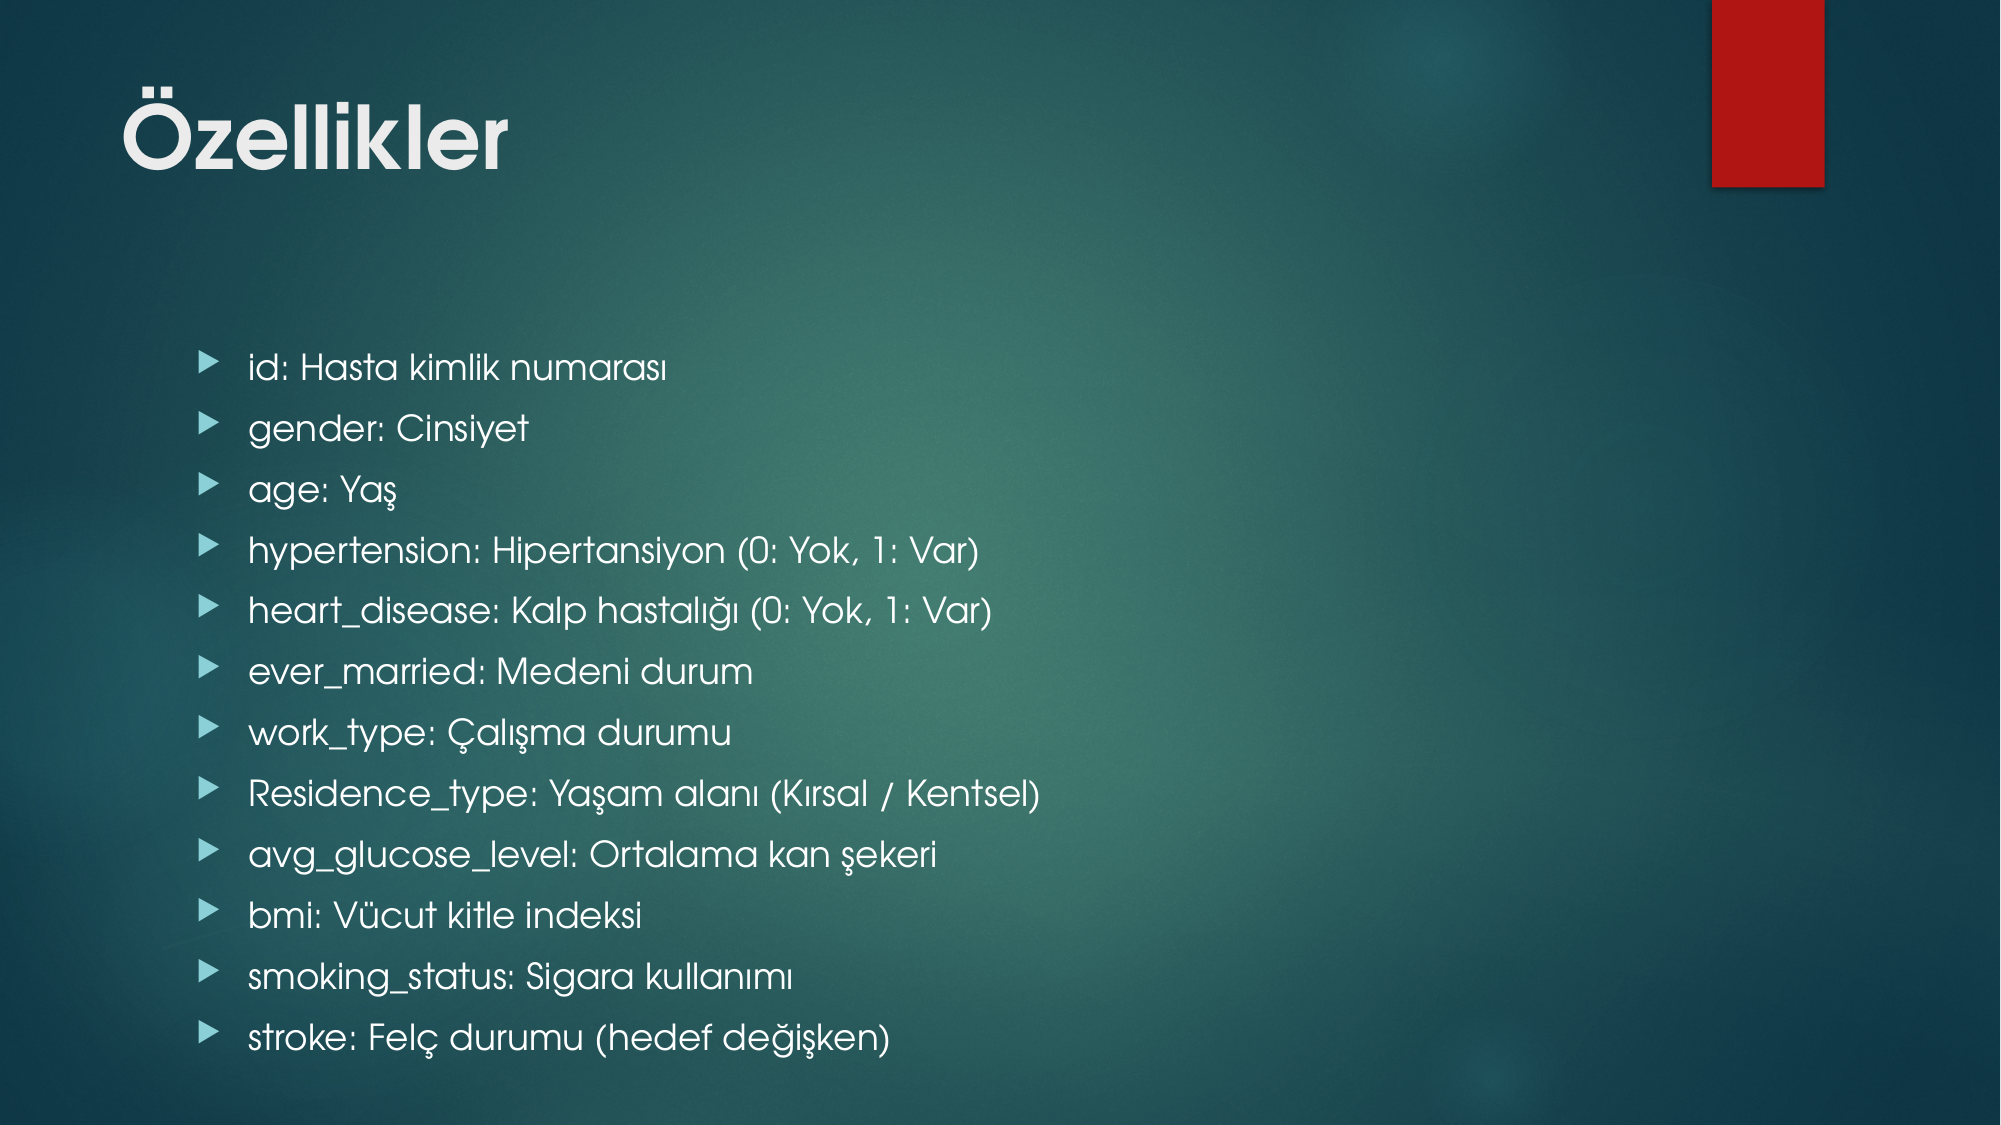

# Özellikler
id: Hasta kimlik numarası
gender: Cinsiyet
age: Yaş
hypertension: Hipertansiyon (0: Yok, 1: Var)
heart_disease: Kalp hastalığı (0: Yok, 1: Var)
ever_married: Medeni durum
work_type: Çalışma durumu
Residence_type: Yaşam alanı (Kırsal / Kentsel)
avg_glucose_level: Ortalama kan şekeri
bmi: Vücut kitle indeksi
smoking_status: Sigara kullanımı
stroke: Felç durumu (hedef değişken)